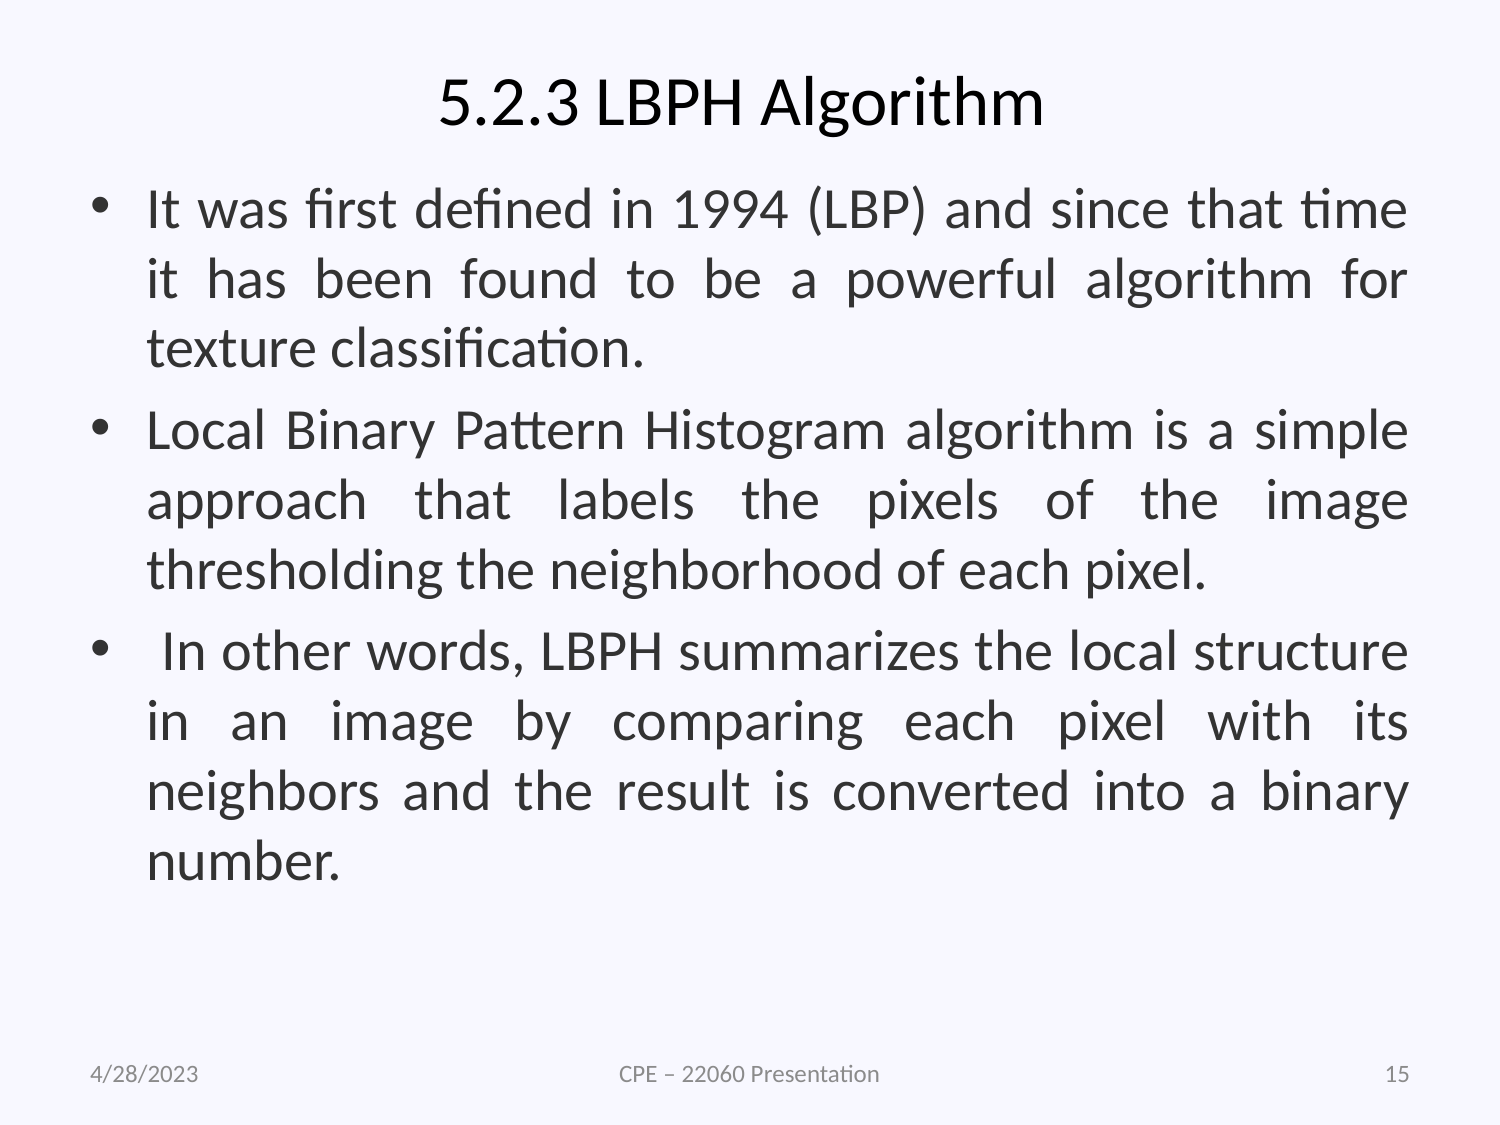

# 5.2.3 LBPH Algorithm
It was first defined in 1994 (LBP) and since that time it has been found to be a powerful algorithm for texture classification.
Local Binary Pattern Histogram algorithm is a simple approach that labels the pixels of the image thresholding the neighborhood of each pixel.
 In other words, LBPH summarizes the local structure in an image by comparing each pixel with its neighbors and the result is converted into a binary number.

4/28/2023
CPE – 22060 Presentation
15